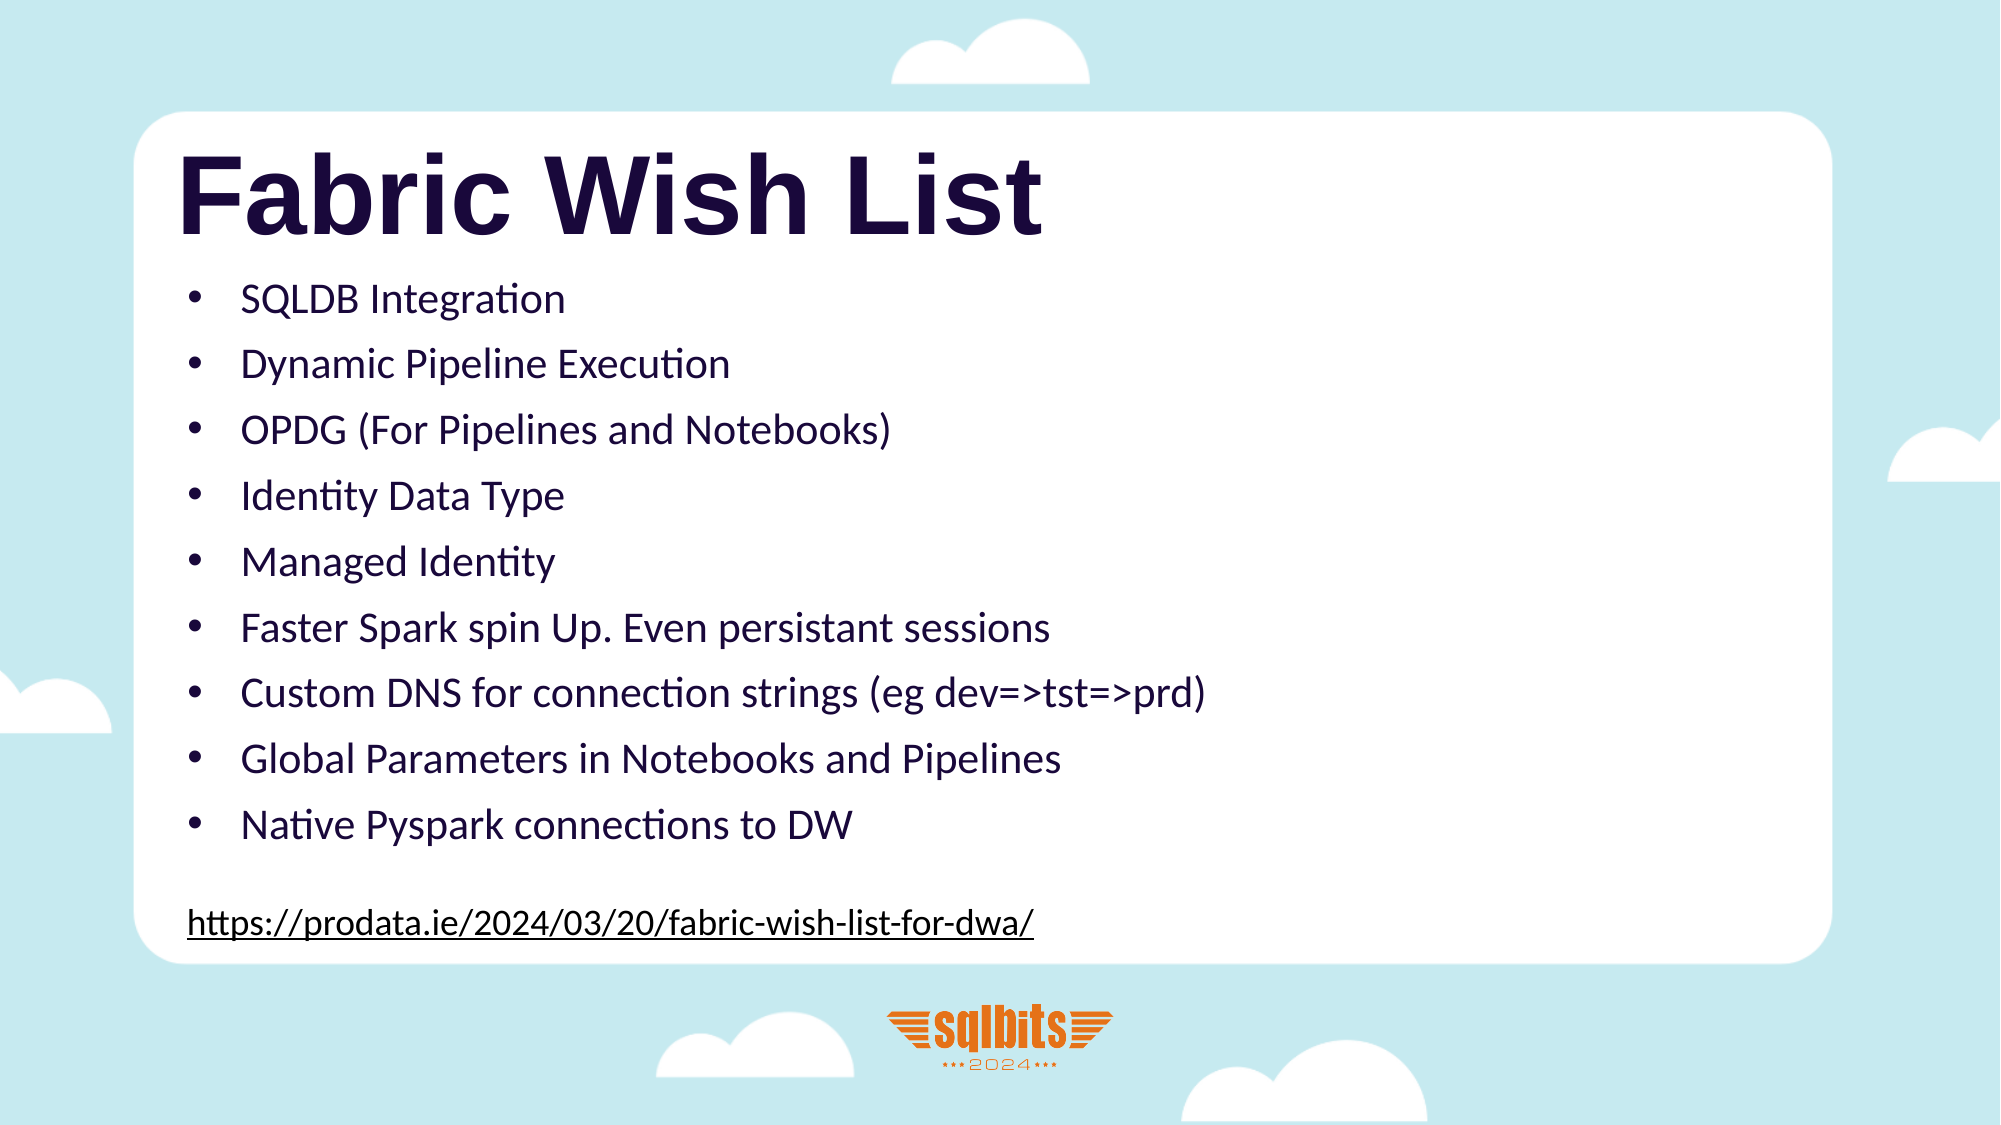

# Fabric Wish List
SQLDB Integration
Dynamic Pipeline Execution
OPDG (For Pipelines and Notebooks)
Identity Data Type
Managed Identity
Faster Spark spin Up. Even persistant sessions
Custom DNS for connection strings (eg dev=>tst=>prd)
Global Parameters in Notebooks and Pipelines
Native Pyspark connections to DW

https://prodata.ie/2024/03/20/fabric-wish-list-for-dwa/